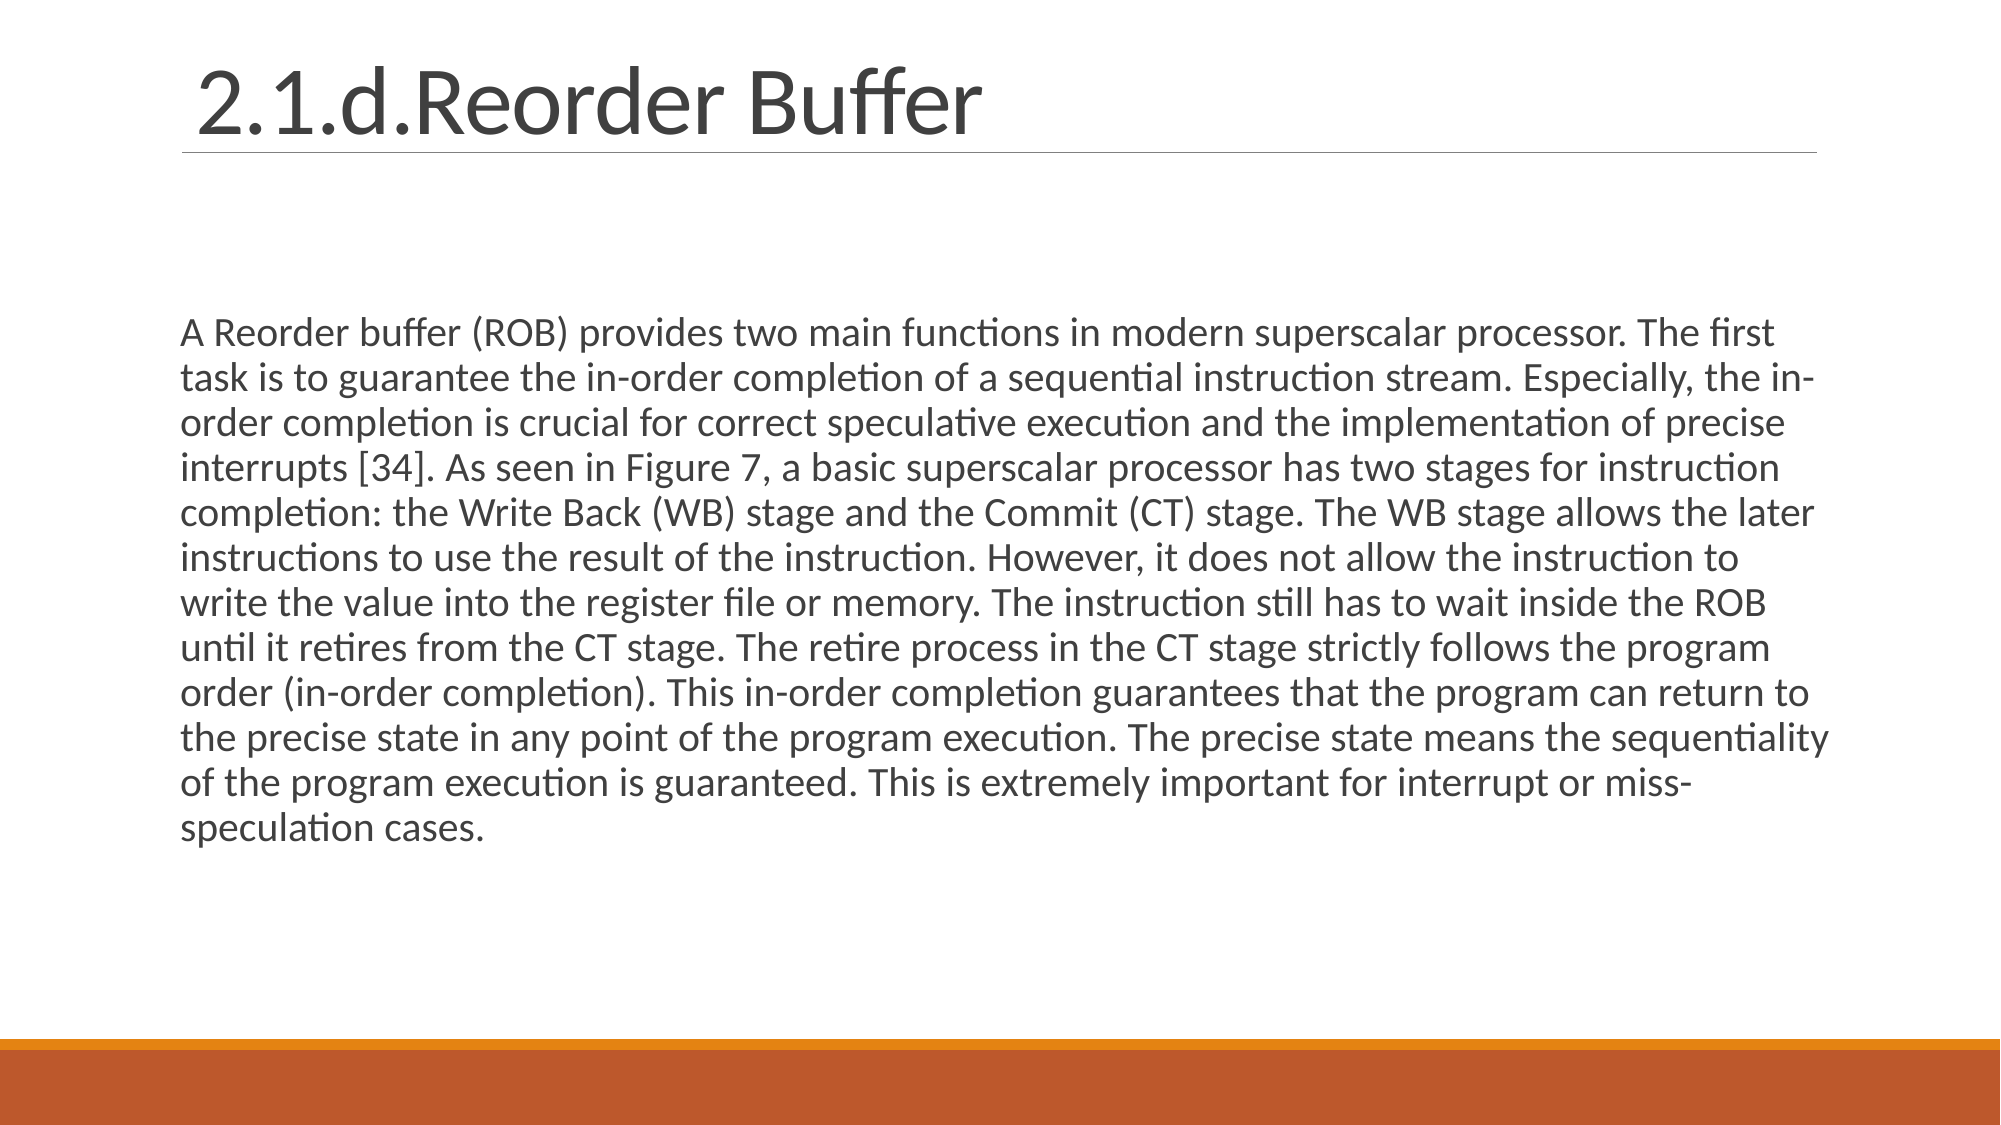

# 2.1.d.Reorder Buffer
A Reorder buffer (ROB) provides two main functions in modern superscalar processor. The first task is to guarantee the in-order completion of a sequential instruction stream. Especially, the in-order completion is crucial for correct speculative execution and the implementation of precise interrupts [34]. As seen in Figure 7, a basic superscalar processor has two stages for instruction completion: the Write Back (WB) stage and the Commit (CT) stage. The WB stage allows the later instructions to use the result of the instruction. However, it does not allow the instruction to write the value into the register file or memory. The instruction still has to wait inside the ROB until it retires from the CT stage. The retire process in the CT stage strictly follows the program order (in-order completion). This in-order completion guarantees that the program can return to the precise state in any point of the program execution. The precise state means the sequentiality of the program execution is guaranteed. This is extremely important for interrupt or miss-speculation cases.